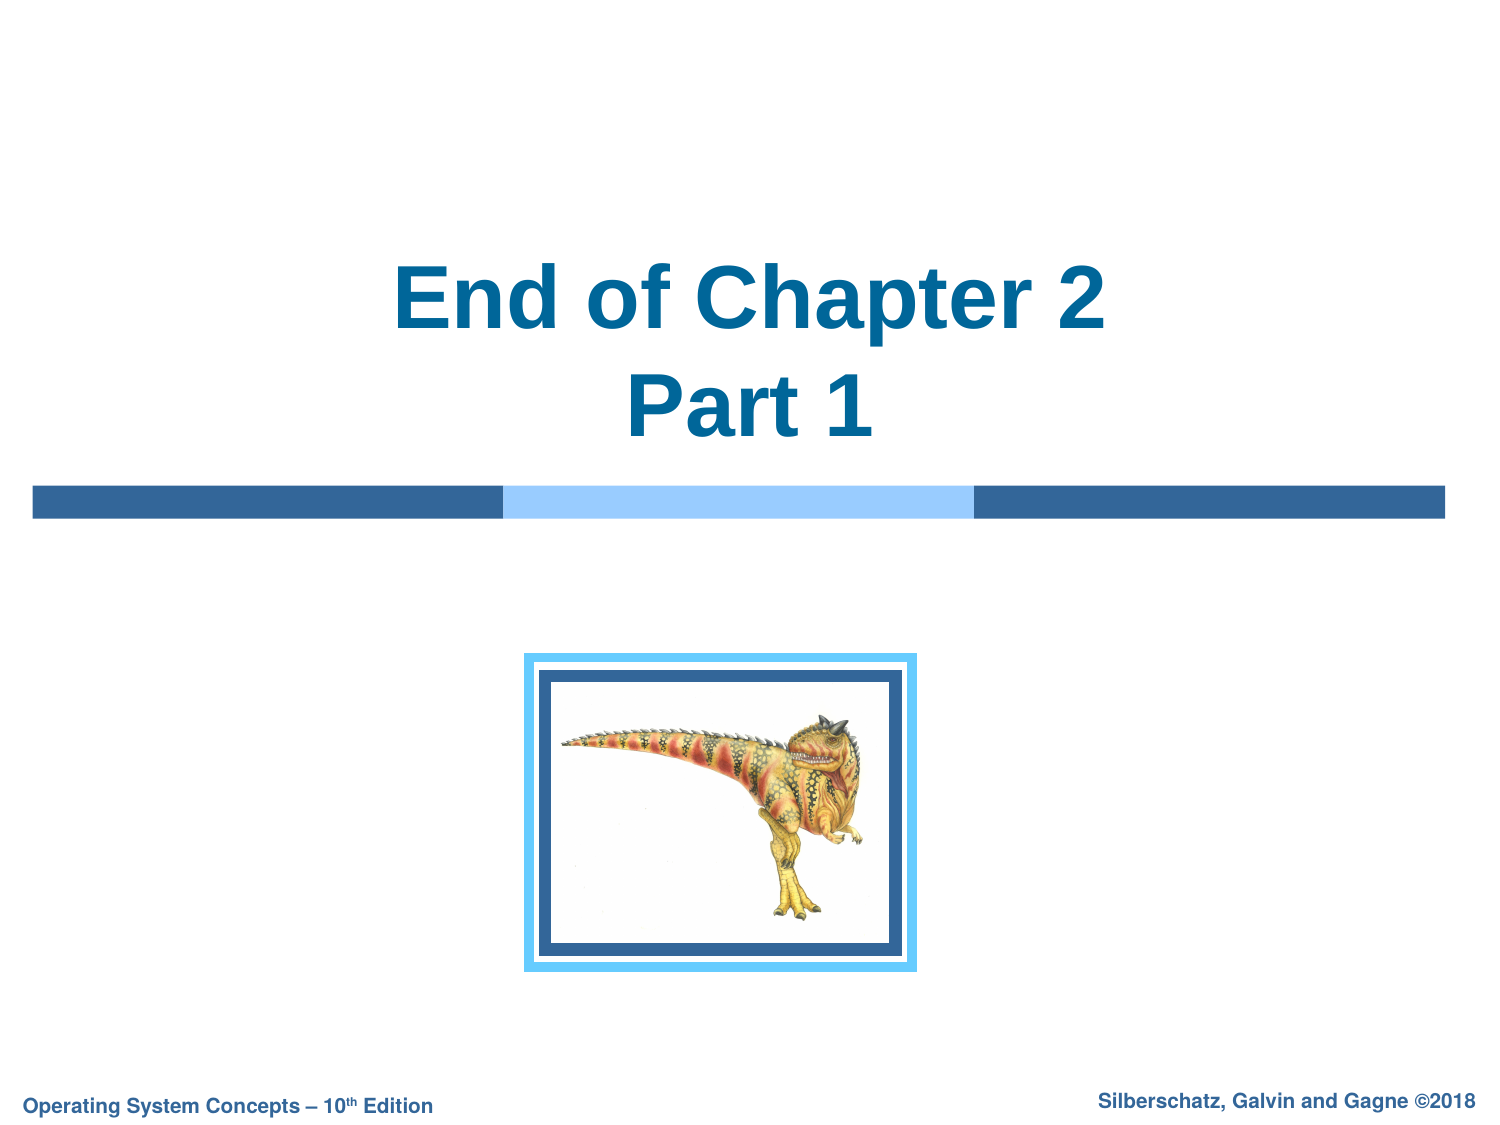

# End of Chapter 2 Part 1